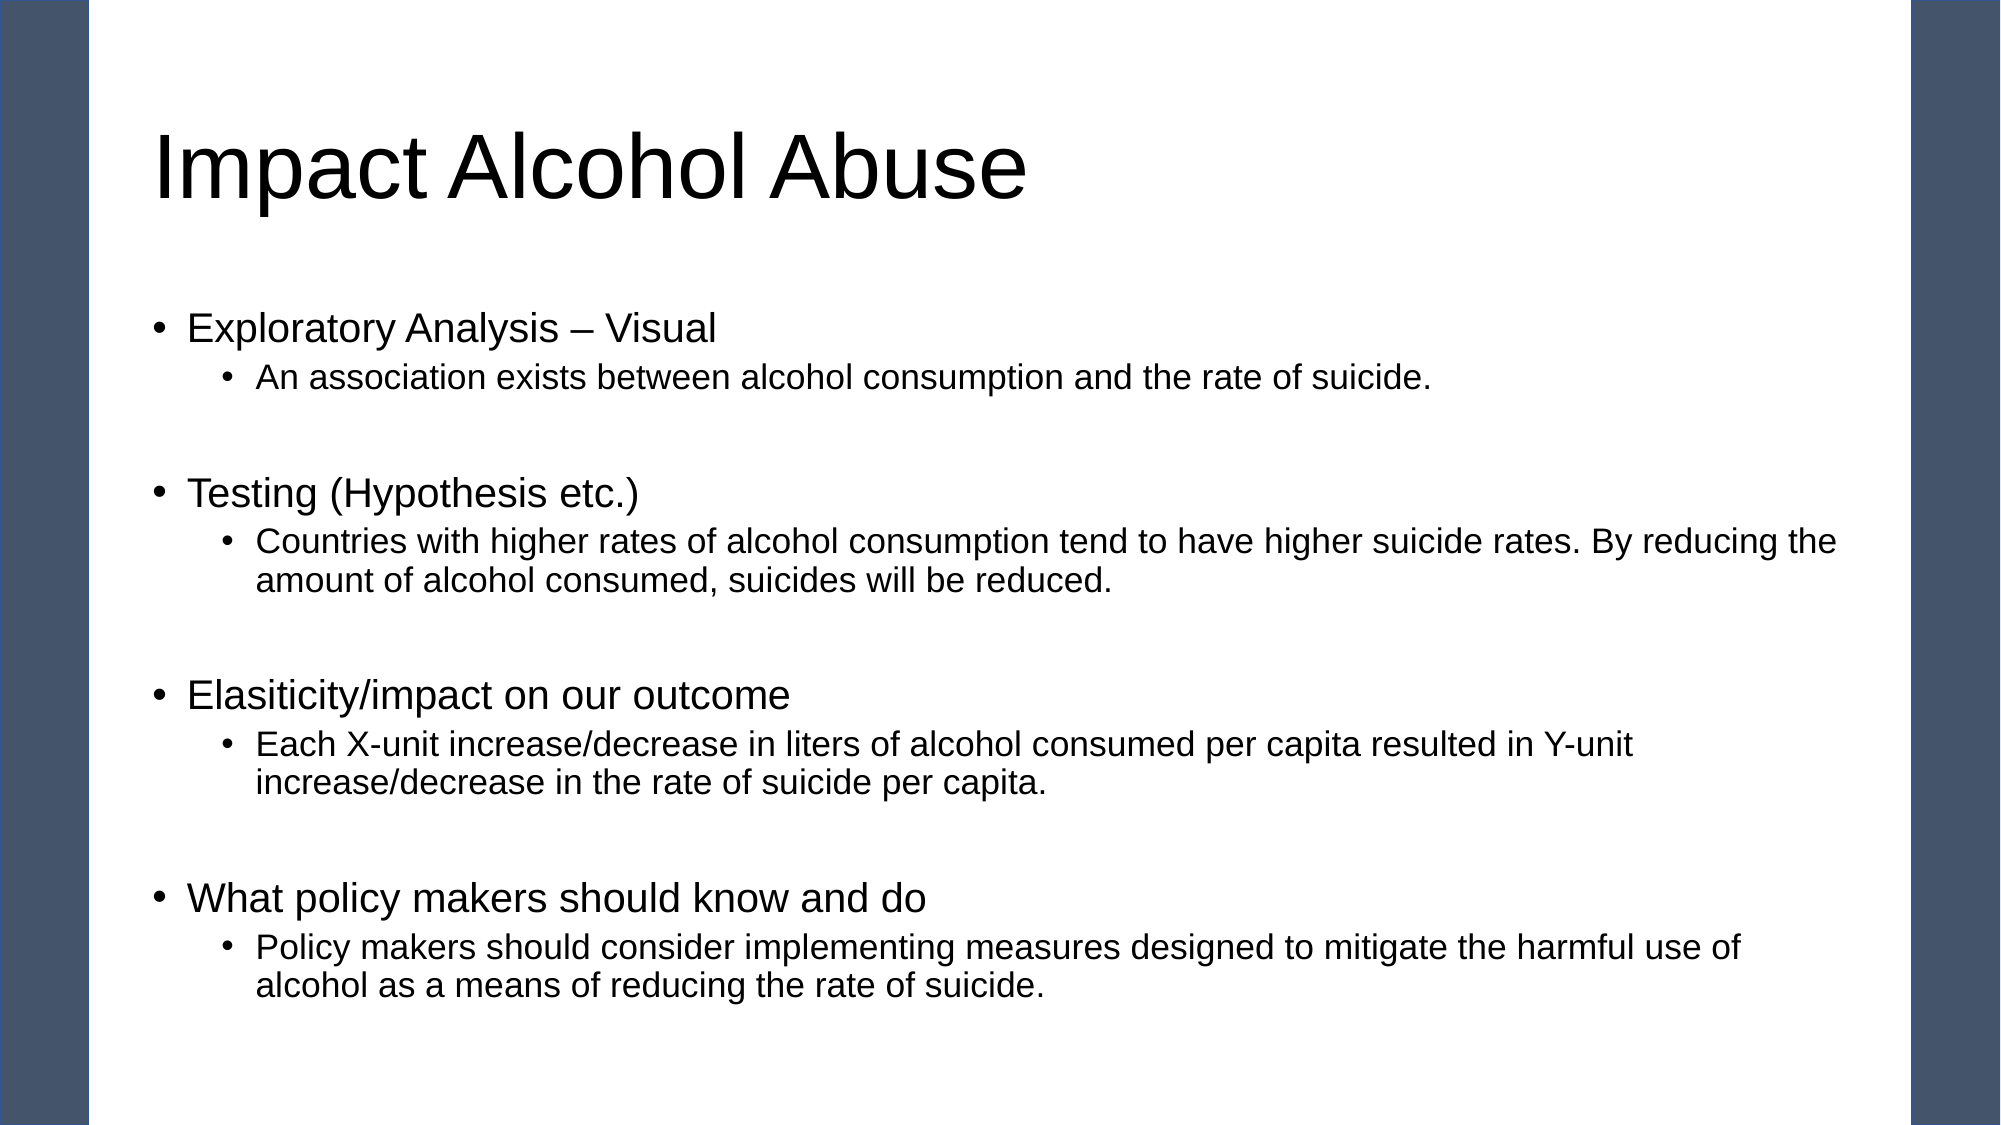

# Impact Alcohol Abuse
Exploratory Analysis – Visual
An association exists between alcohol consumption and the rate of suicide.

Testing (Hypothesis etc.)
Countries with higher rates of alcohol consumption tend to have higher suicide rates. By reducing the amount of alcohol consumed, suicides will be reduced.

Elasiticity/impact on our outcome
Each X-unit increase/decrease in liters of alcohol consumed per capita resulted in Y-unit increase/decrease in the rate of suicide per capita.

What policy makers should know and do
Policy makers should consider implementing measures designed to mitigate the harmful use of alcohol as a means of reducing the rate of suicide.